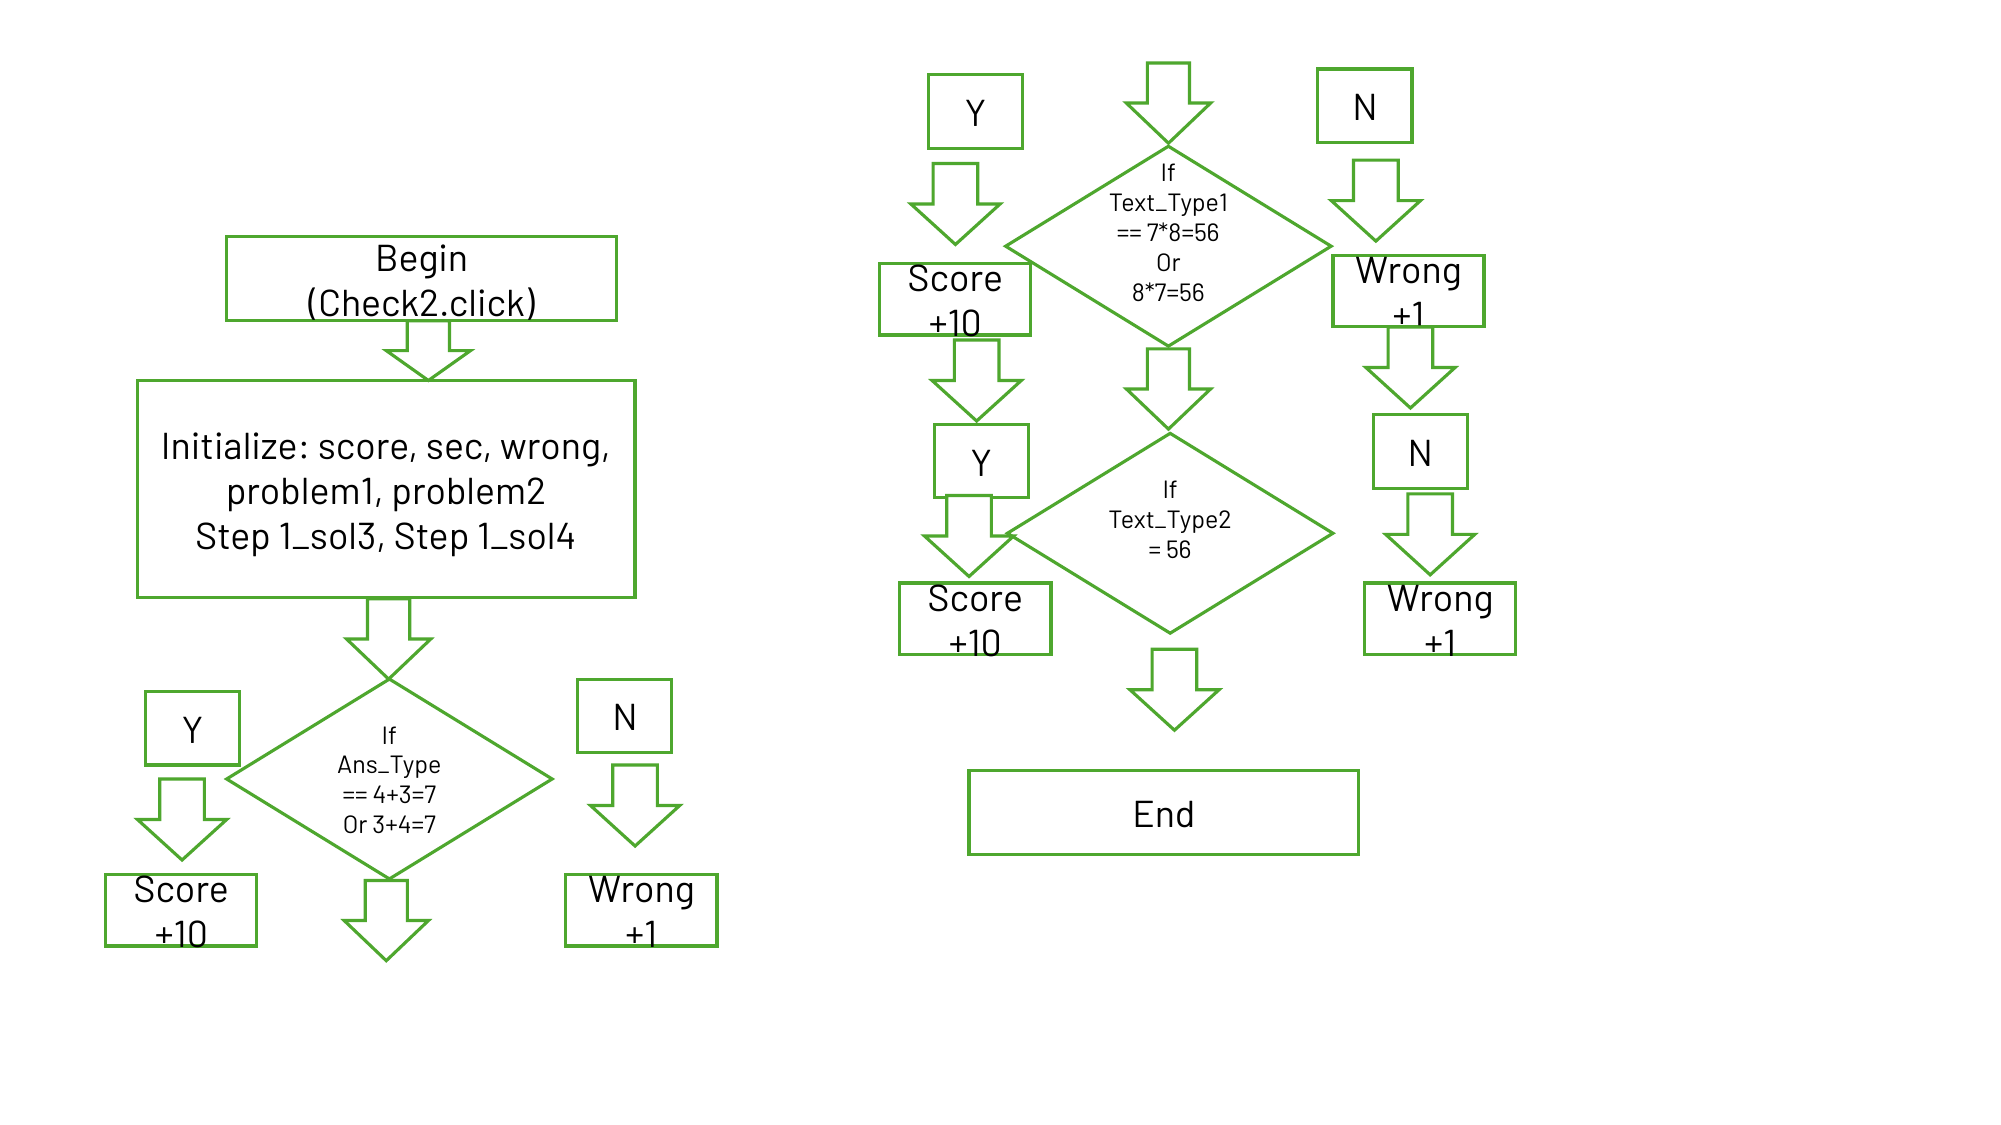

N
Y
If
Text_Type1 == 7*8=56
Or
8*7=56

Begin
(Check2.click)
Wrong +1
Score +10

Initialize: score, sec, wrong, problem1, problem2
Step 1_sol3, Step 1_sol4
N
Y
If
Text_Type2 = 56

Wrong +1
Score +10

If
Ans_Type == 4+3=7
Or 3+4=7
N
Y

End

Score +10
Wrong+1